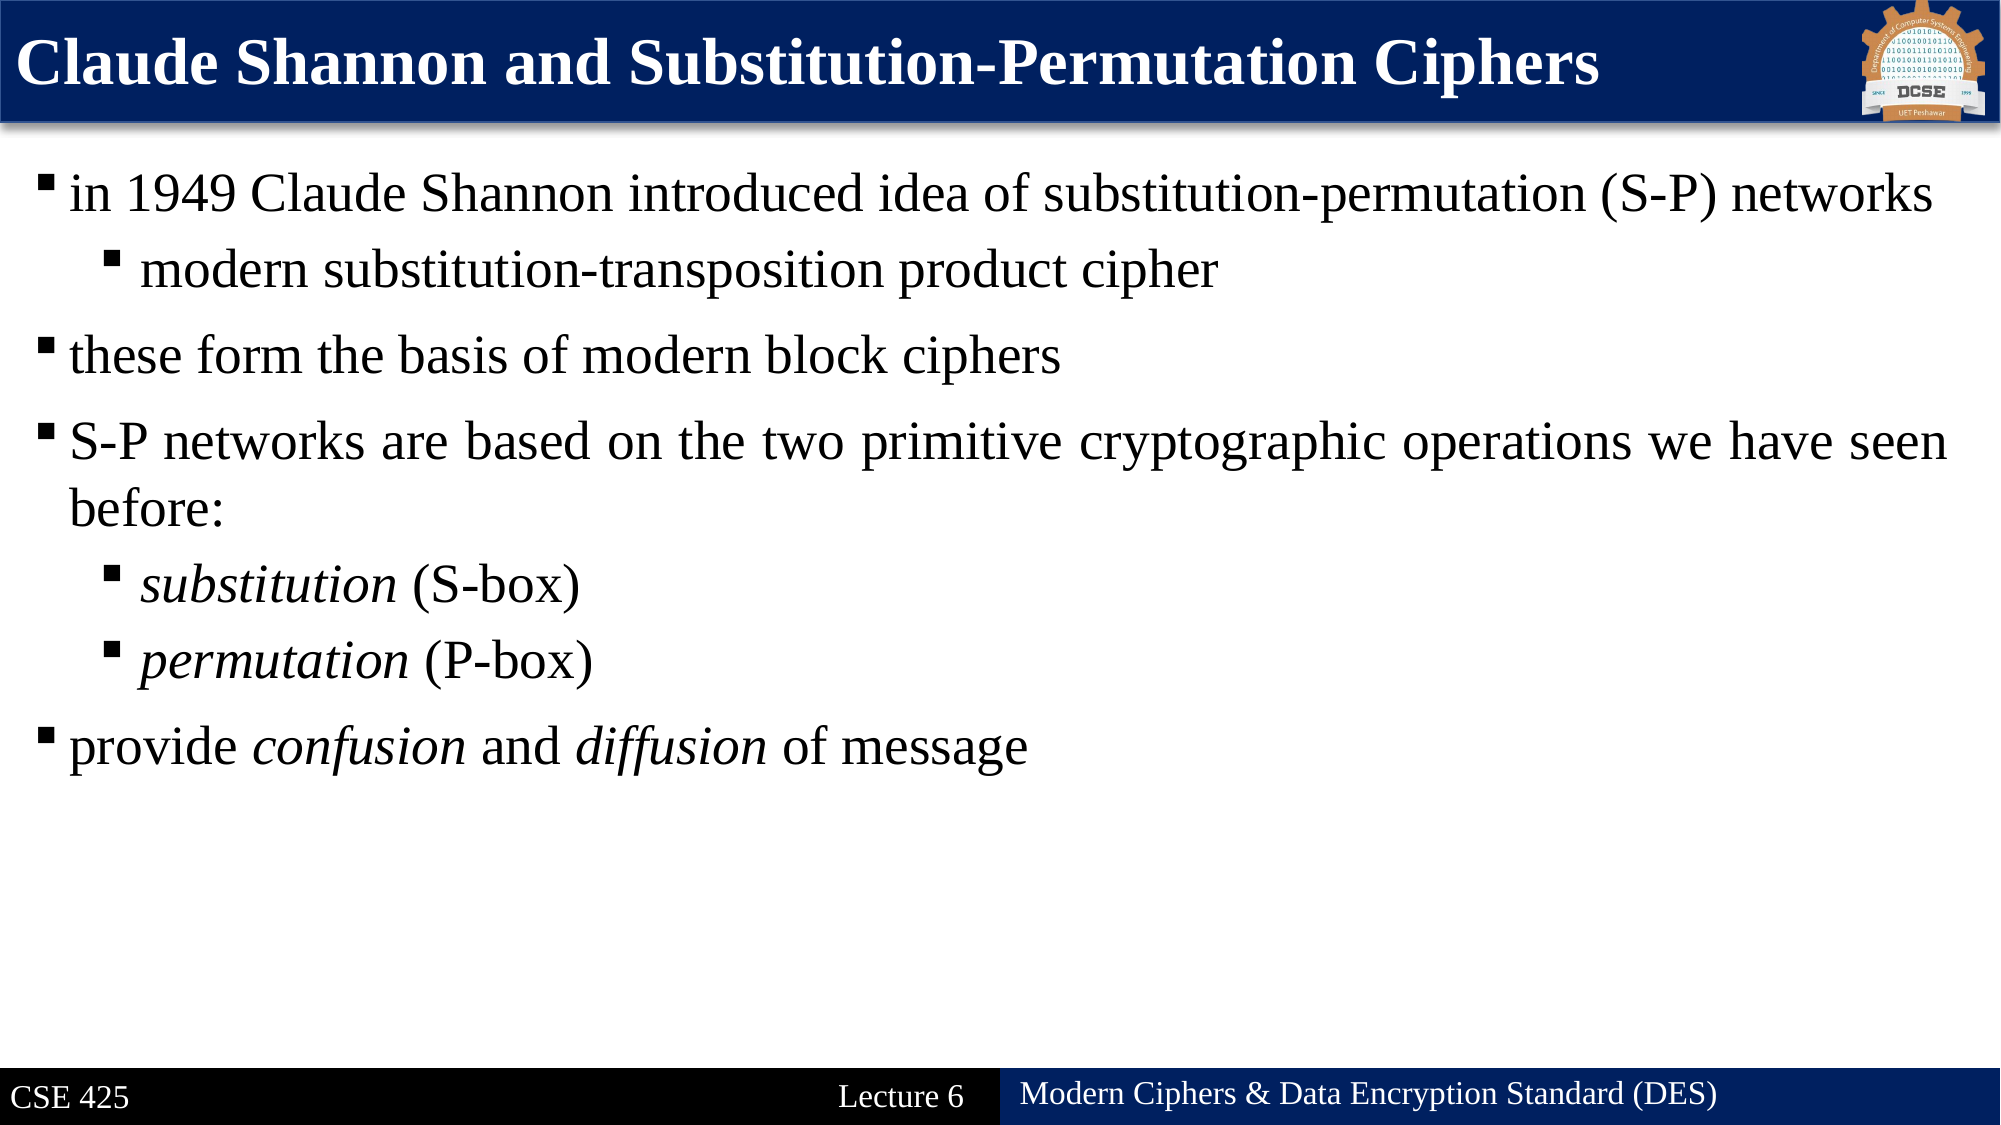

# Claude Shannon and Substitution-Permutation Ciphers
in 1949 Claude Shannon introduced idea of substitution-permutation (S-P) networks
modern substitution-transposition product cipher
these form the basis of modern block ciphers
S-P networks are based on the two primitive cryptographic operations we have seen before:
substitution (S-box)
permutation (P-box)
provide confusion and diffusion of message
10